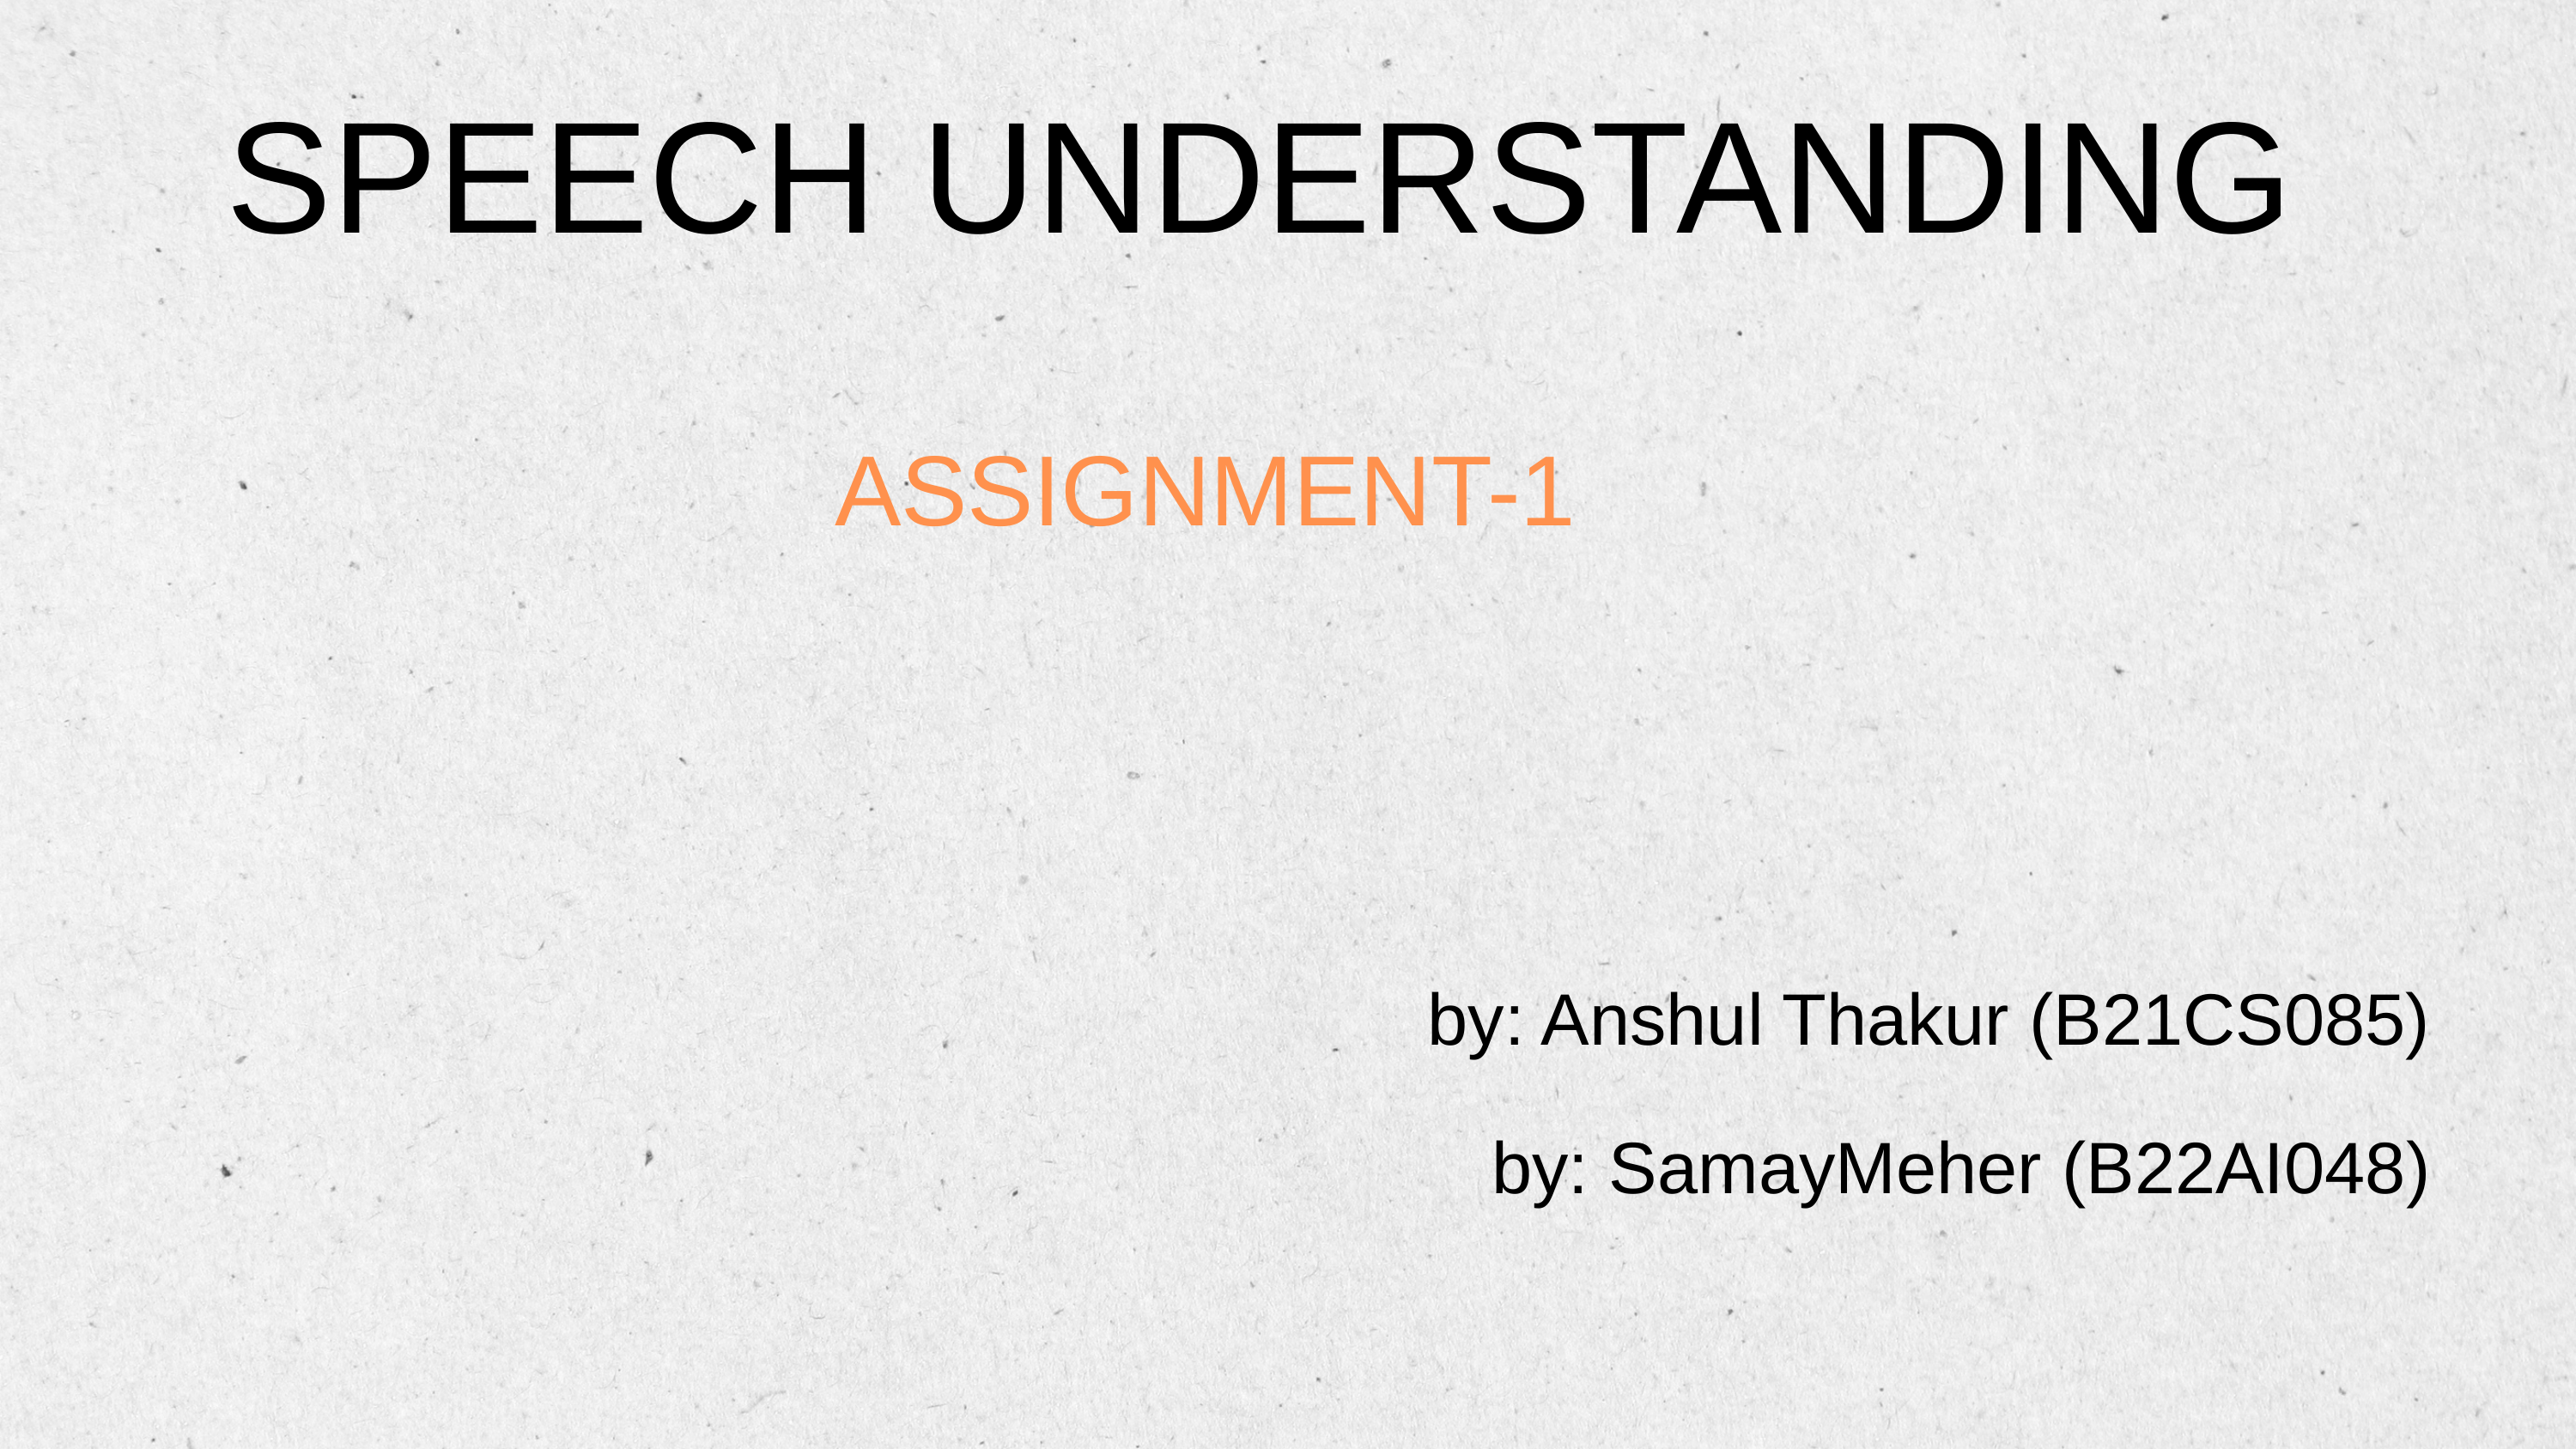

SPEECH UNDERSTANDING

ASSIGNMENT-1

by: Anshul Thakur (B21CS085)
by: SamayMeher (B22AI048)